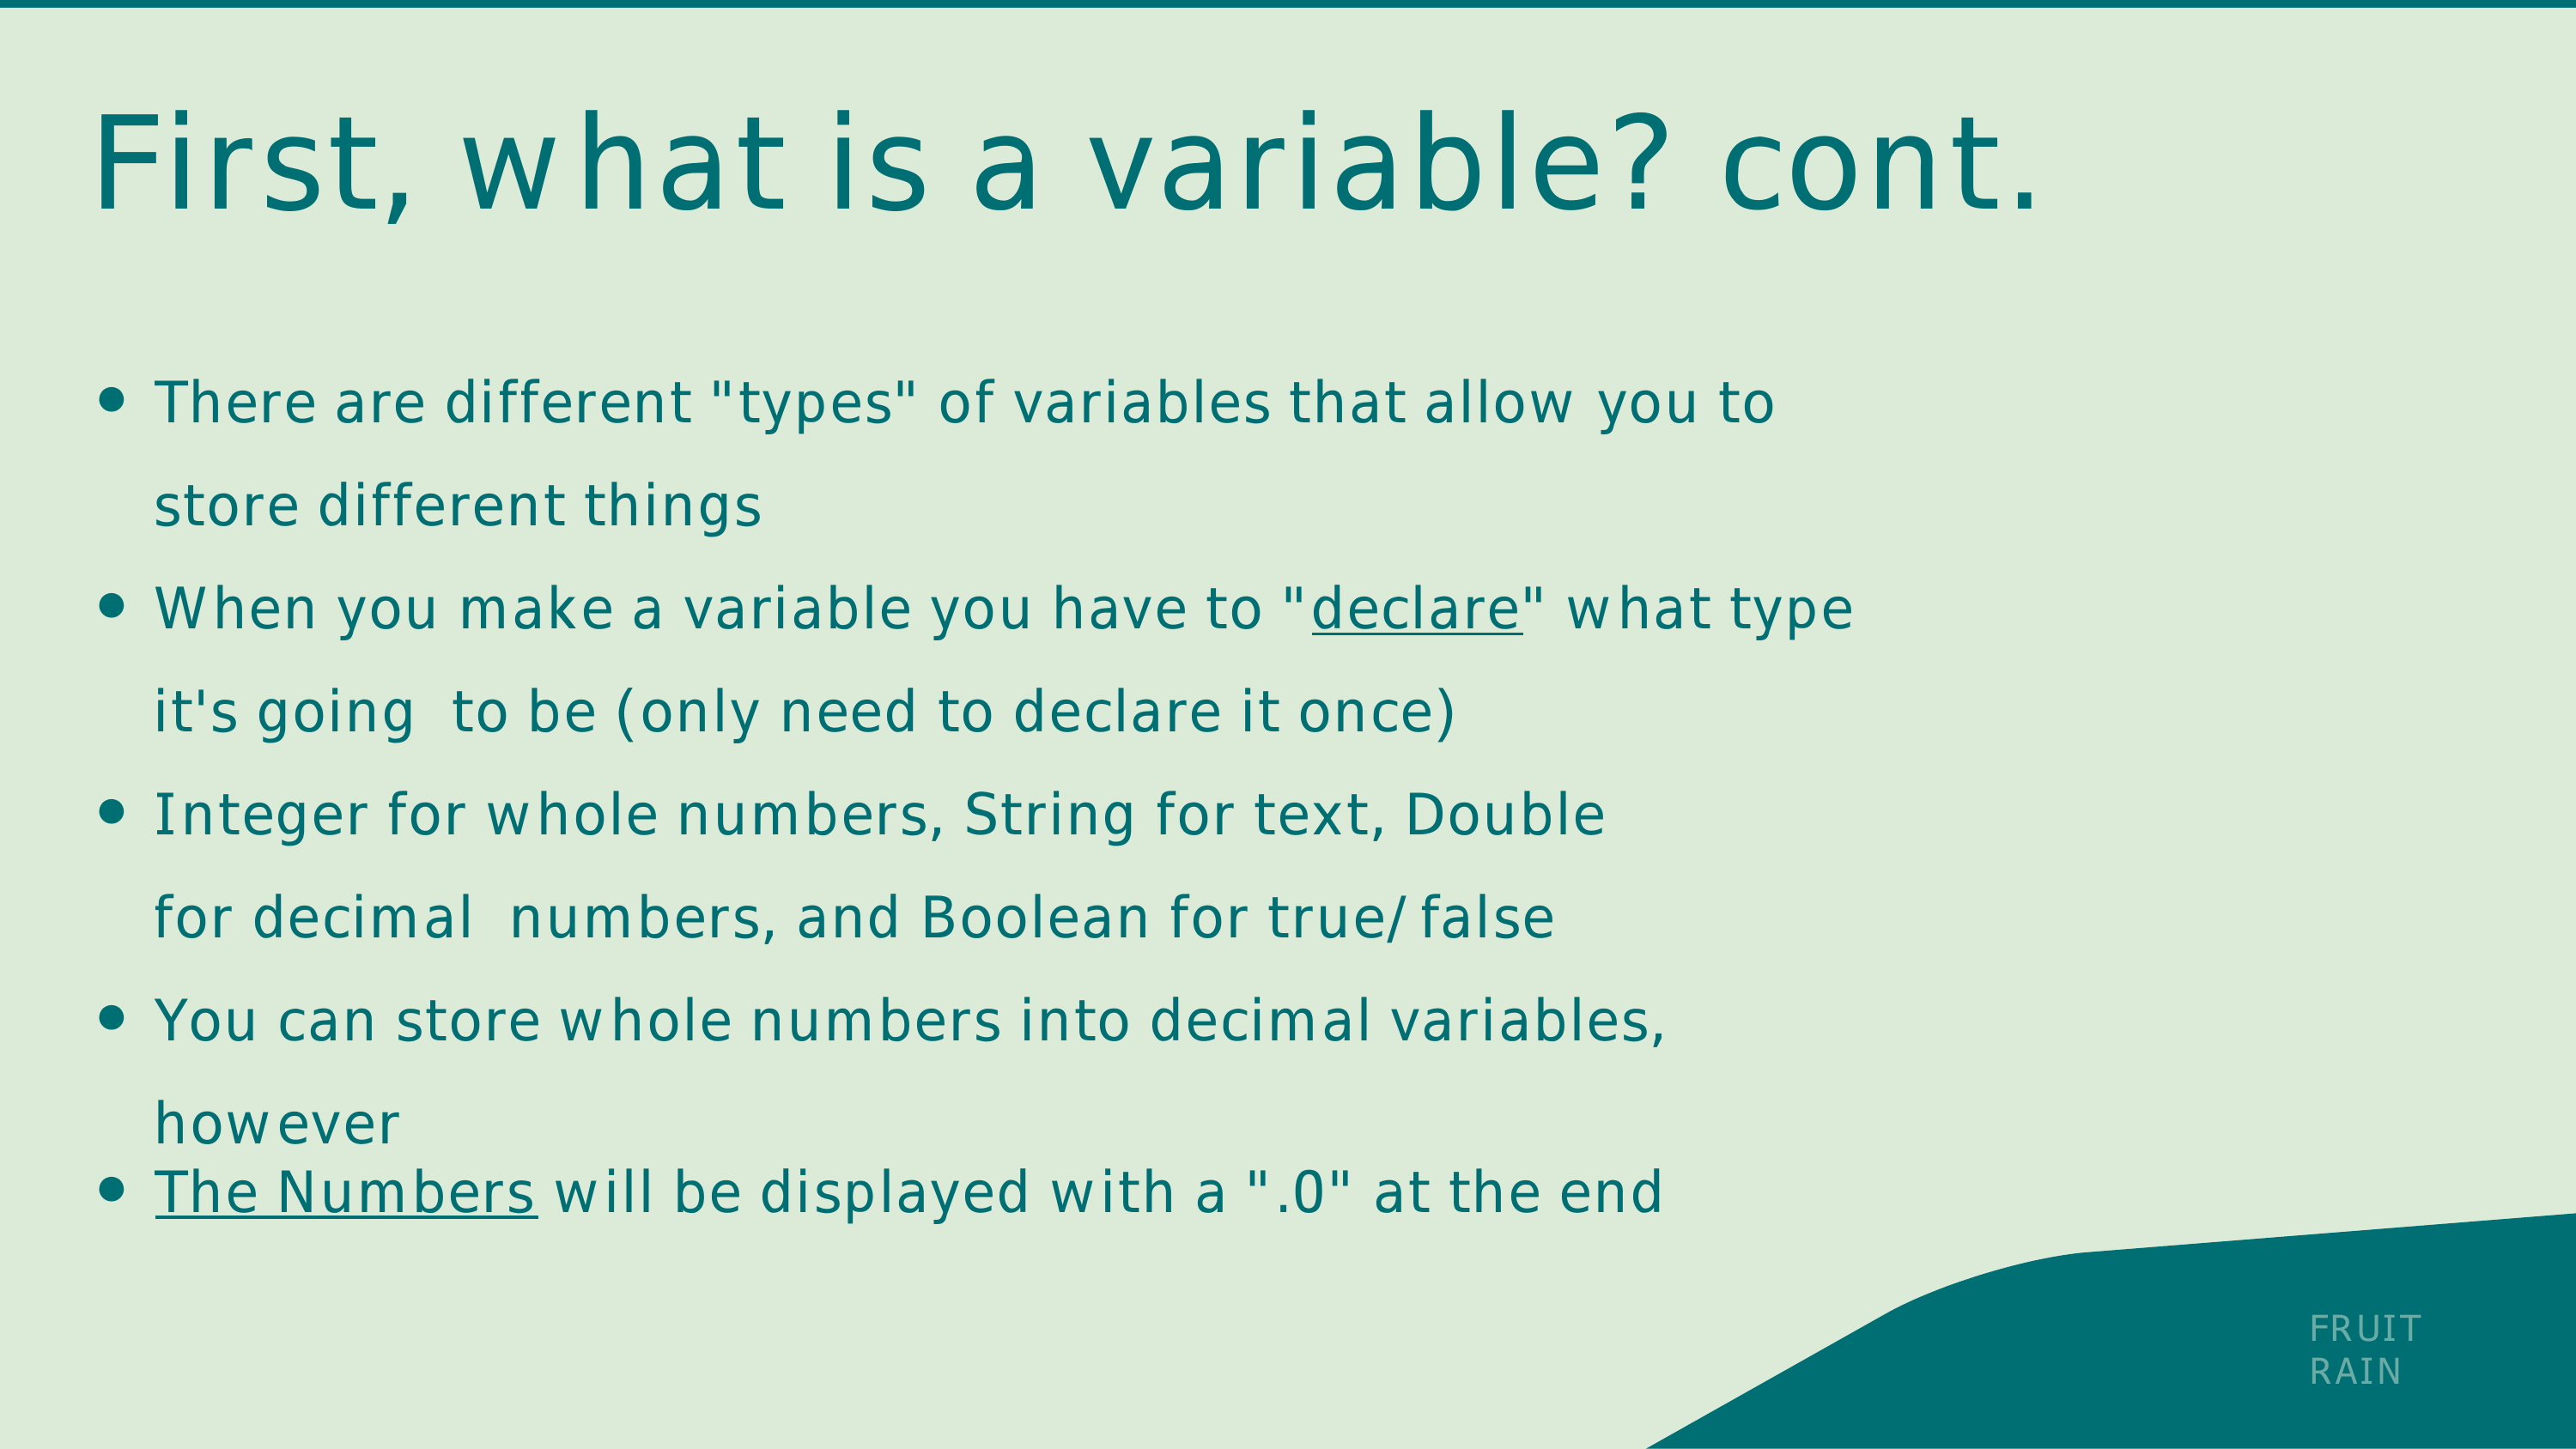

# First, what is a variable? cont.
There are different "types" of variables that allow you to store different things
When you make a variable you have to "declare" what type it's going  to be (only need to declare it once)
Integer for whole numbers, String for text, Double for decimal  numbers, and Boolean for true/false
You can store whole numbers into decimal variables, however
The Numbers will be displayed with a ".0" at the end

FRUIT RAIN